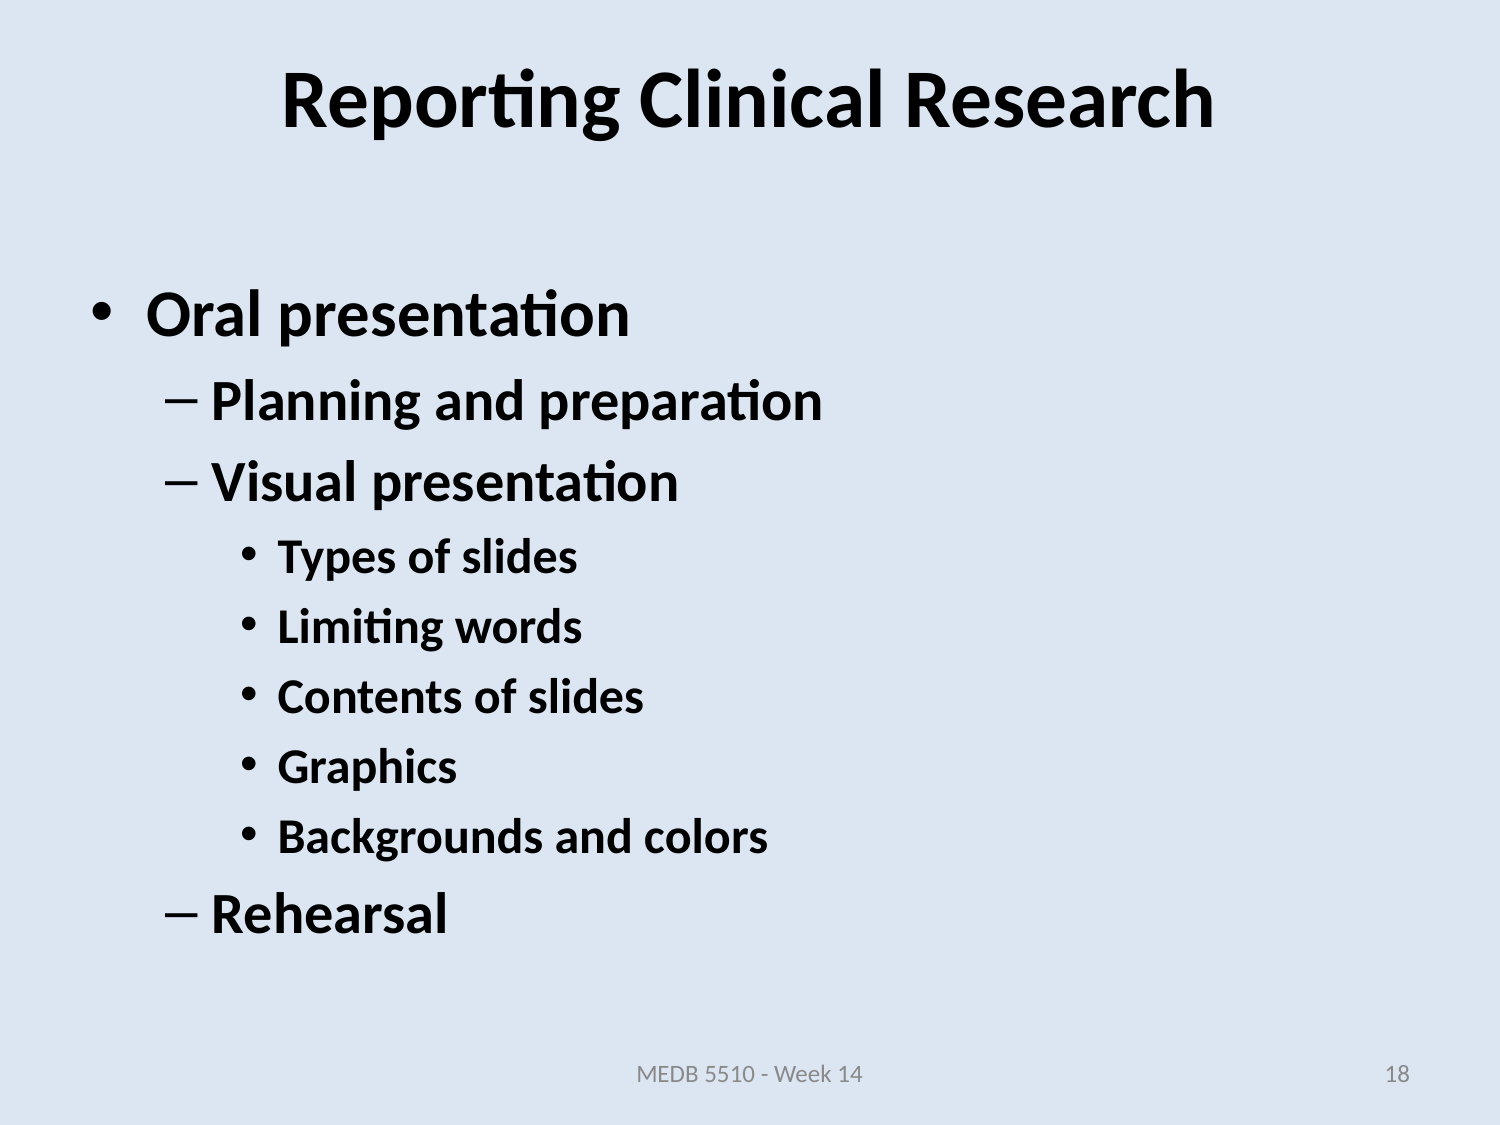

Oral presentation
Planning and preparation
Visual presentation
Types of slides
Limiting words
Contents of slides
Graphics
Backgrounds and colors
Rehearsal
Reporting Clinical Research
MEDB 5510 - Week 14
18